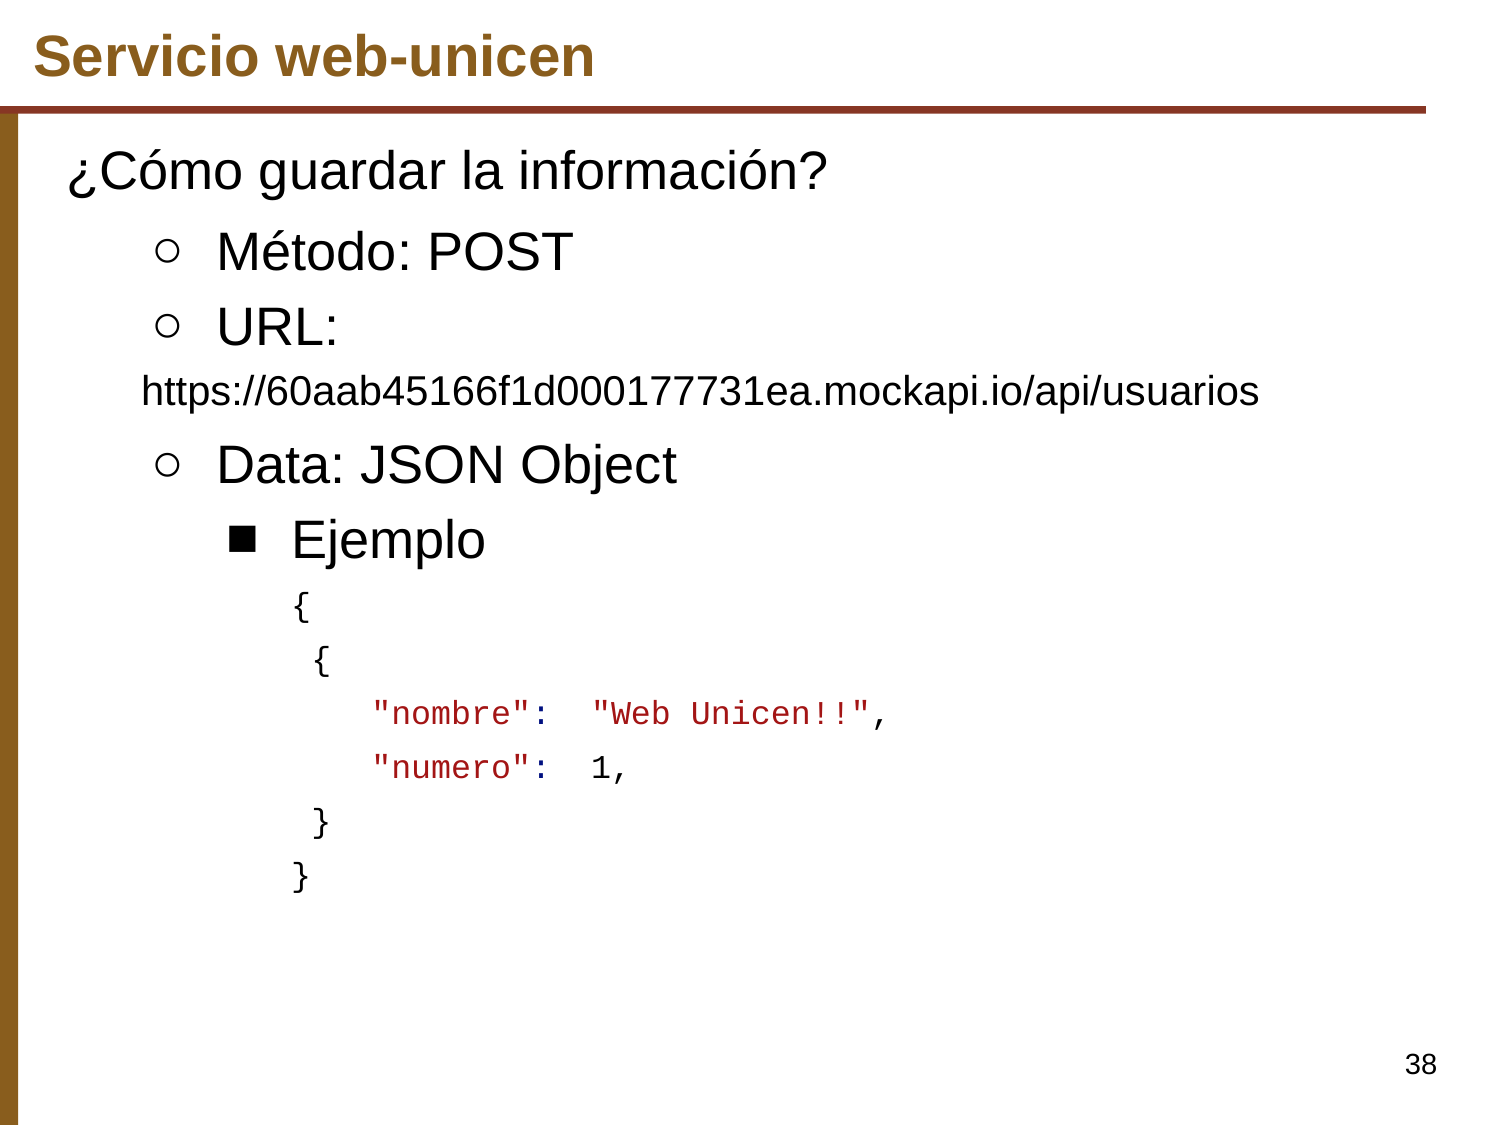

# Servicio web-unicen
¿Cómo guardar la información?
Método: POST
URL:
https://60aab45166f1d000177731ea.mockapi.io/api/usuarios
Data: JSON Object
Ejemplo
{
 {
    "nombre":  "Web Unicen!!",
    "numero":  1,
 }
}

38